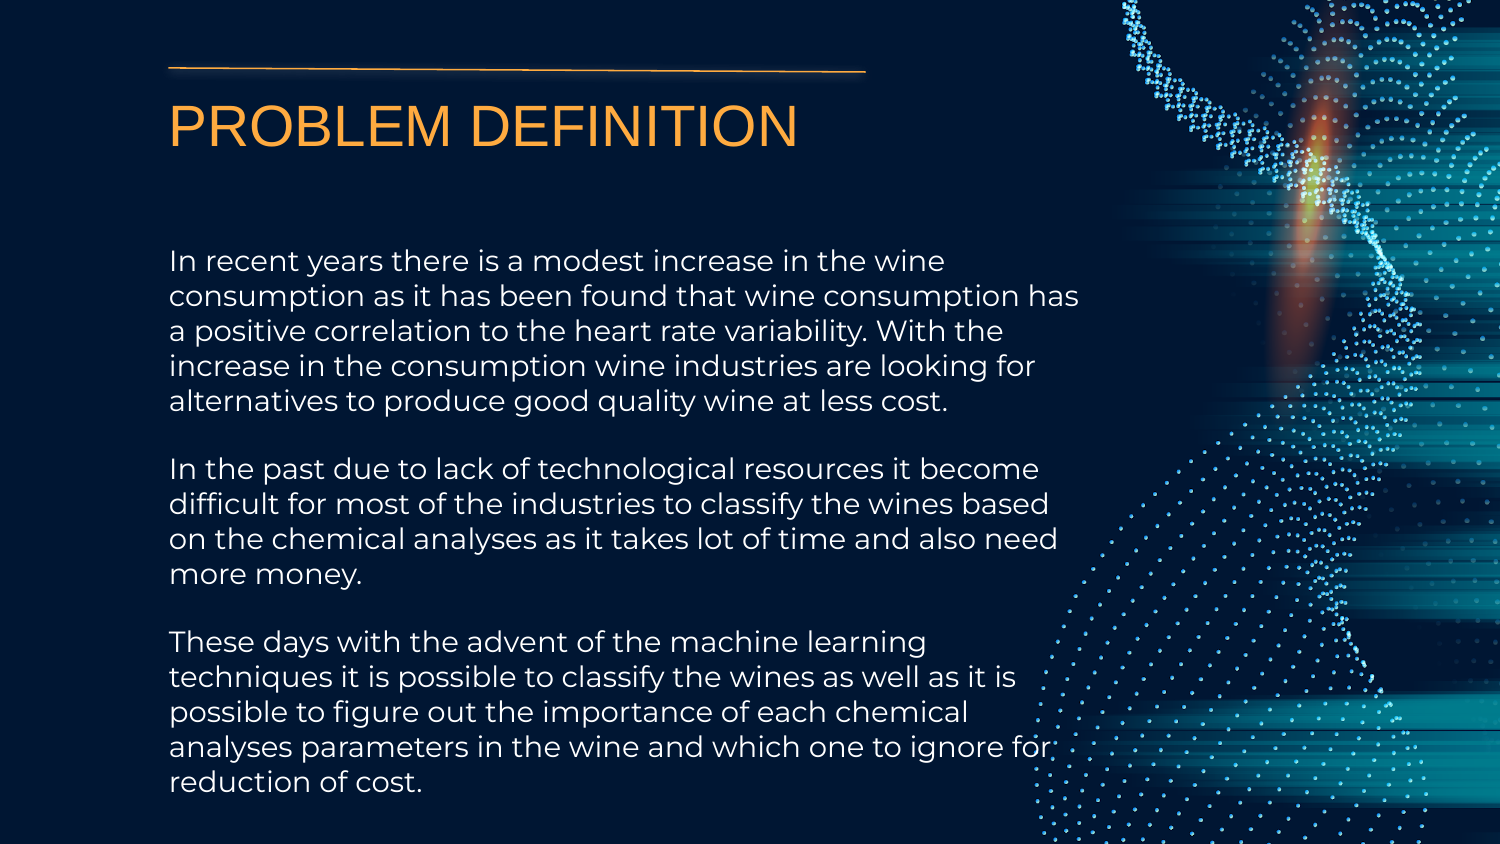

# PROBLEM DEFINITION
In recent years there is a modest increase in the wine consumption as it has been found that wine consumption has a positive correlation to the heart rate variability. With the increase in the consumption wine industries are looking for alternatives to produce good quality wine at less cost.
In the past due to lack of technological resources it become difficult for most of the industries to classify the wines based on the chemical analyses as it takes lot of time and also need more money.
These days with the advent of the machine learning techniques it is possible to classify the wines as well as it is possible to figure out the importance of each chemical analyses parameters in the wine and which one to ignore for reduction of cost.